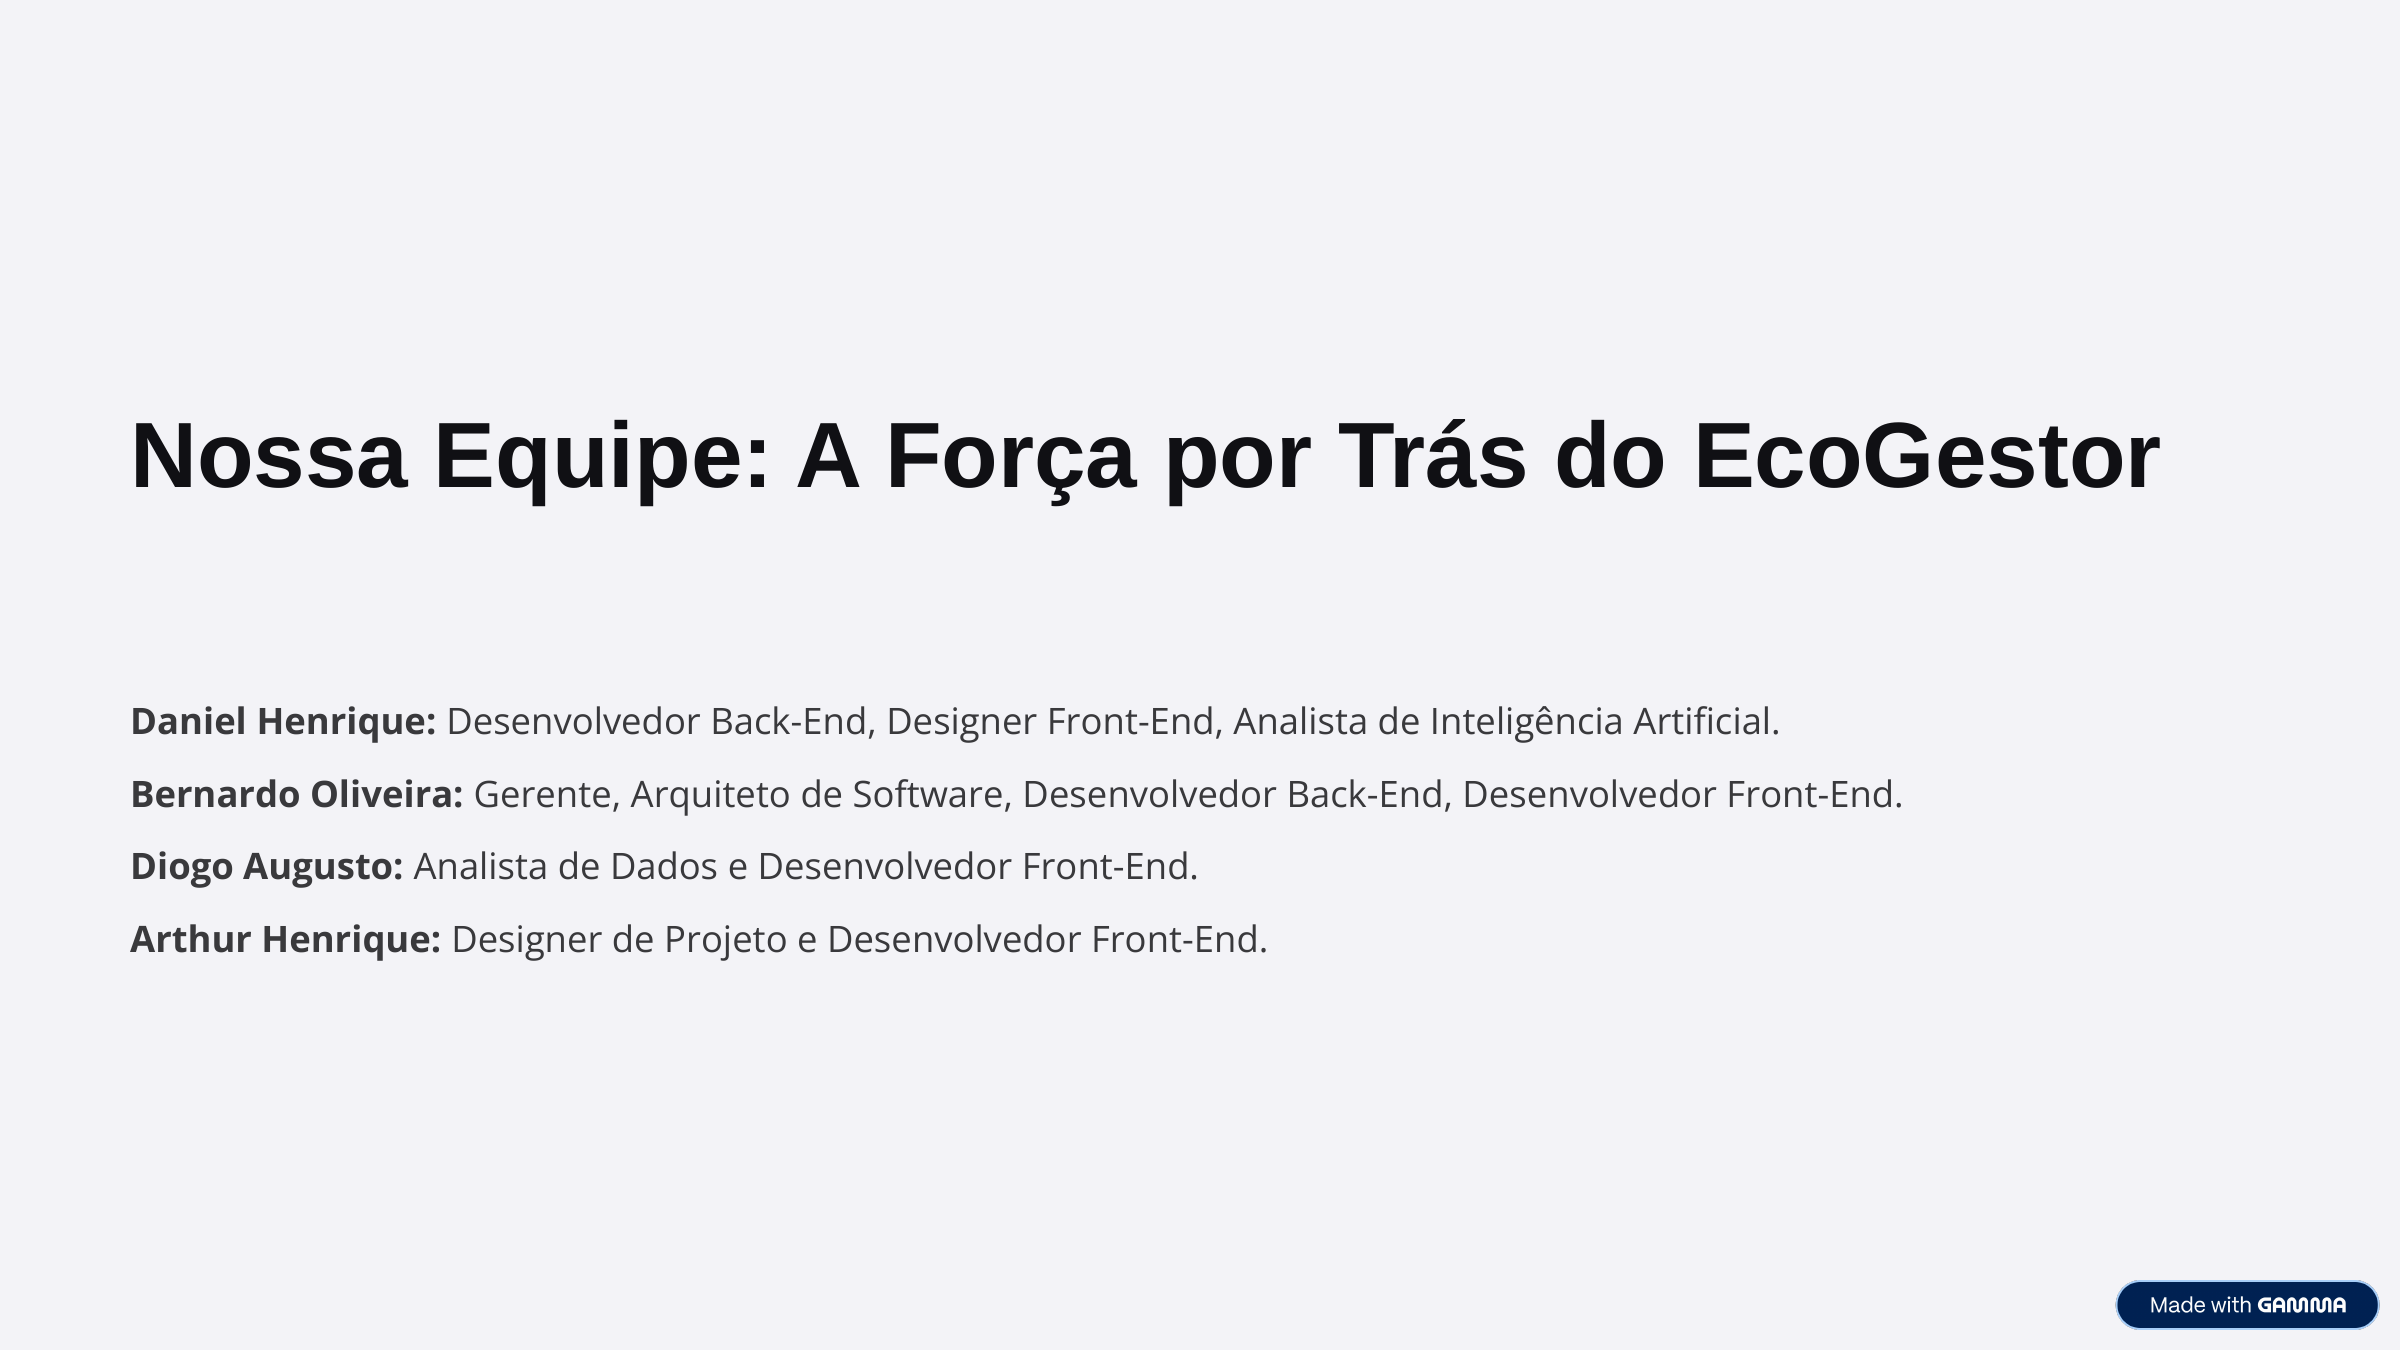

Nossa Equipe: A Força por Trás do EcoGestor

Daniel Henrique: Desenvolvedor Back-End, Designer Front-End, Analista de Inteligência Artificial.
Bernardo Oliveira: Gerente, Arquiteto de Software, Desenvolvedor Back-End, Desenvolvedor Front-End.
Diogo Augusto: Analista de Dados e Desenvolvedor Front-End.
Arthur Henrique: Designer de Projeto e Desenvolvedor Front-End.